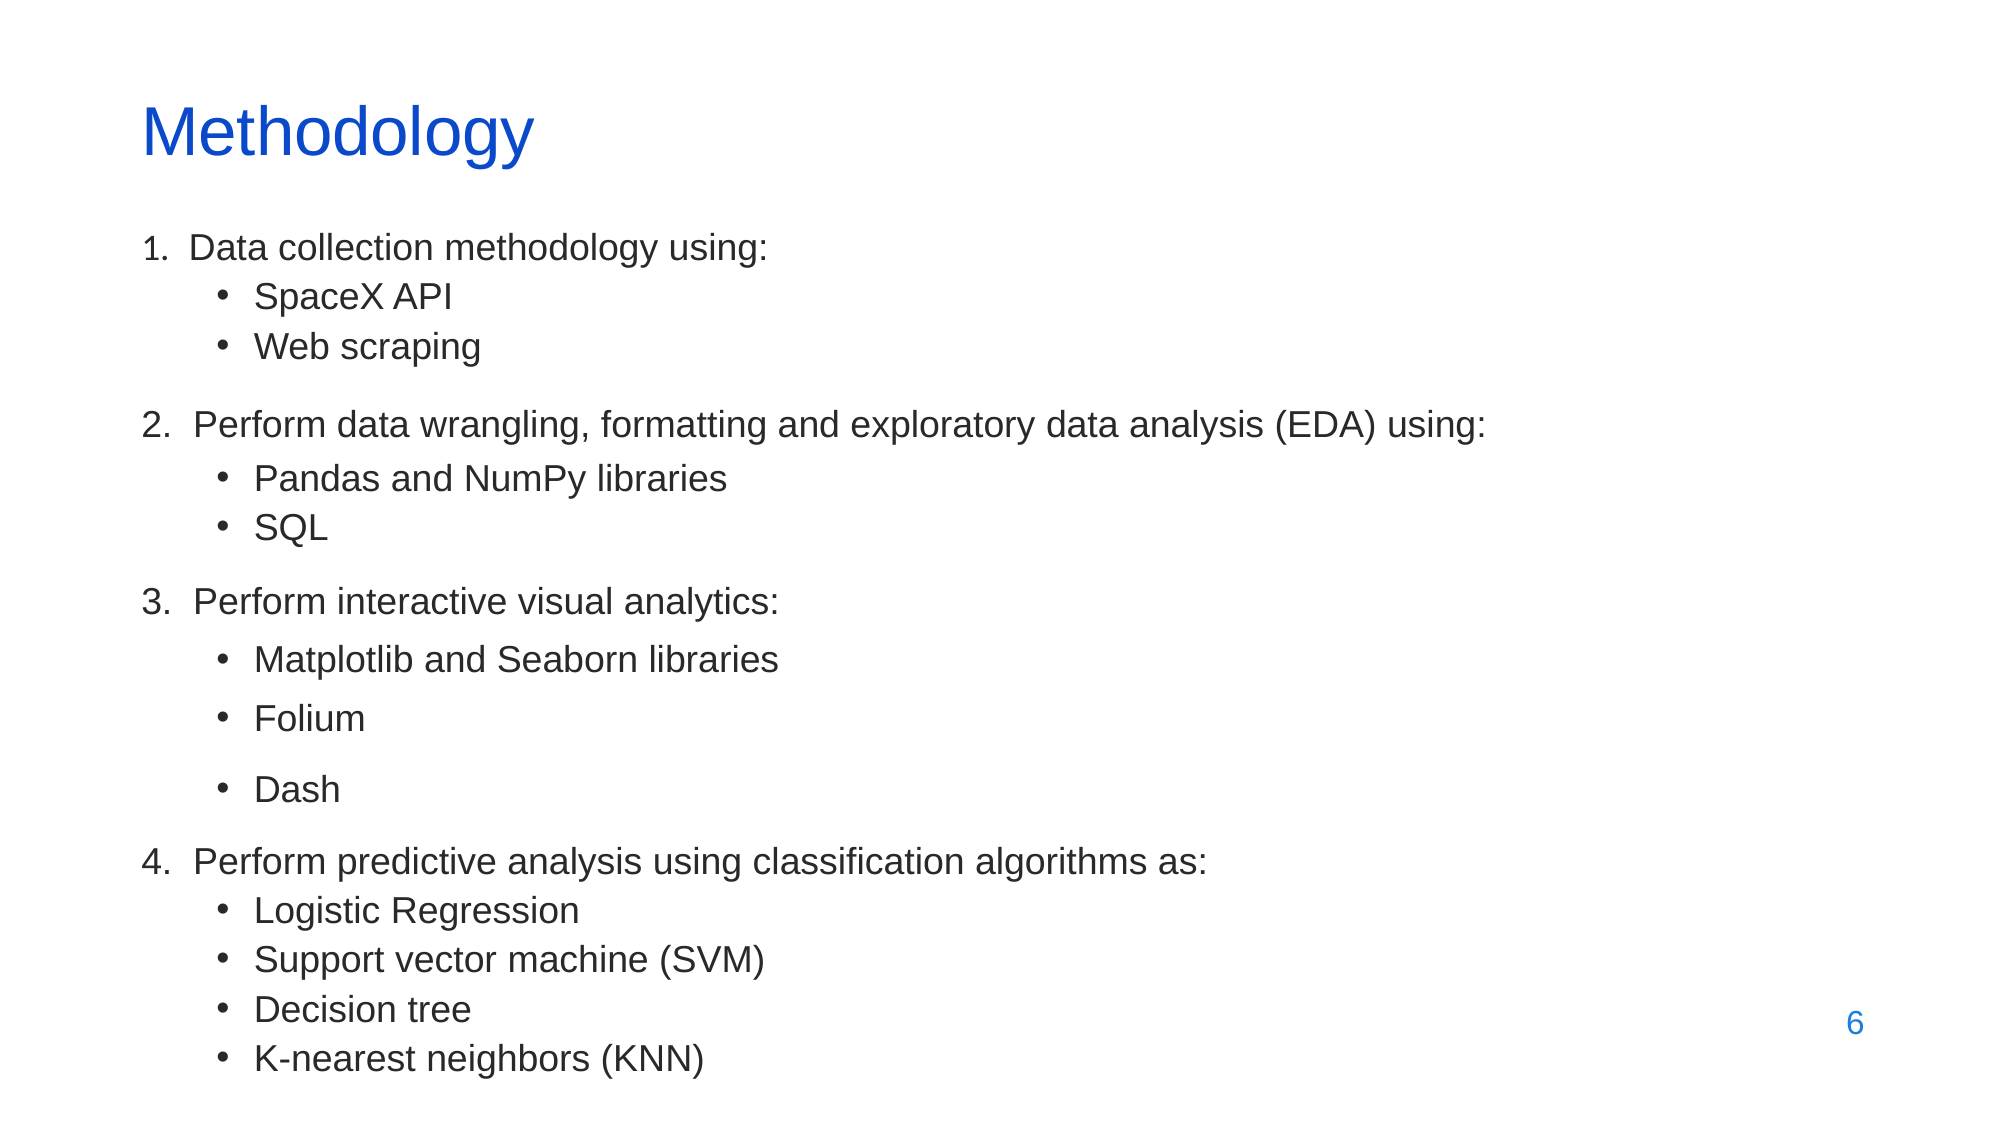

Methodology
1.  Data collection methodology using:
SpaceX API
Web scraping
2.  Perform data wrangling, formatting and exploratory data analysis (EDA) using:
Pandas and NumPy libraries
SQL
3.  Perform interactive visual analytics:
Matplotlib and Seaborn libraries
Folium
Dash
4.  Perform predictive analysis using classification algorithms as:
Logistic Regression
Support vector machine (SVM)
Decision tree
K-nearest neighbors (KNN)

6